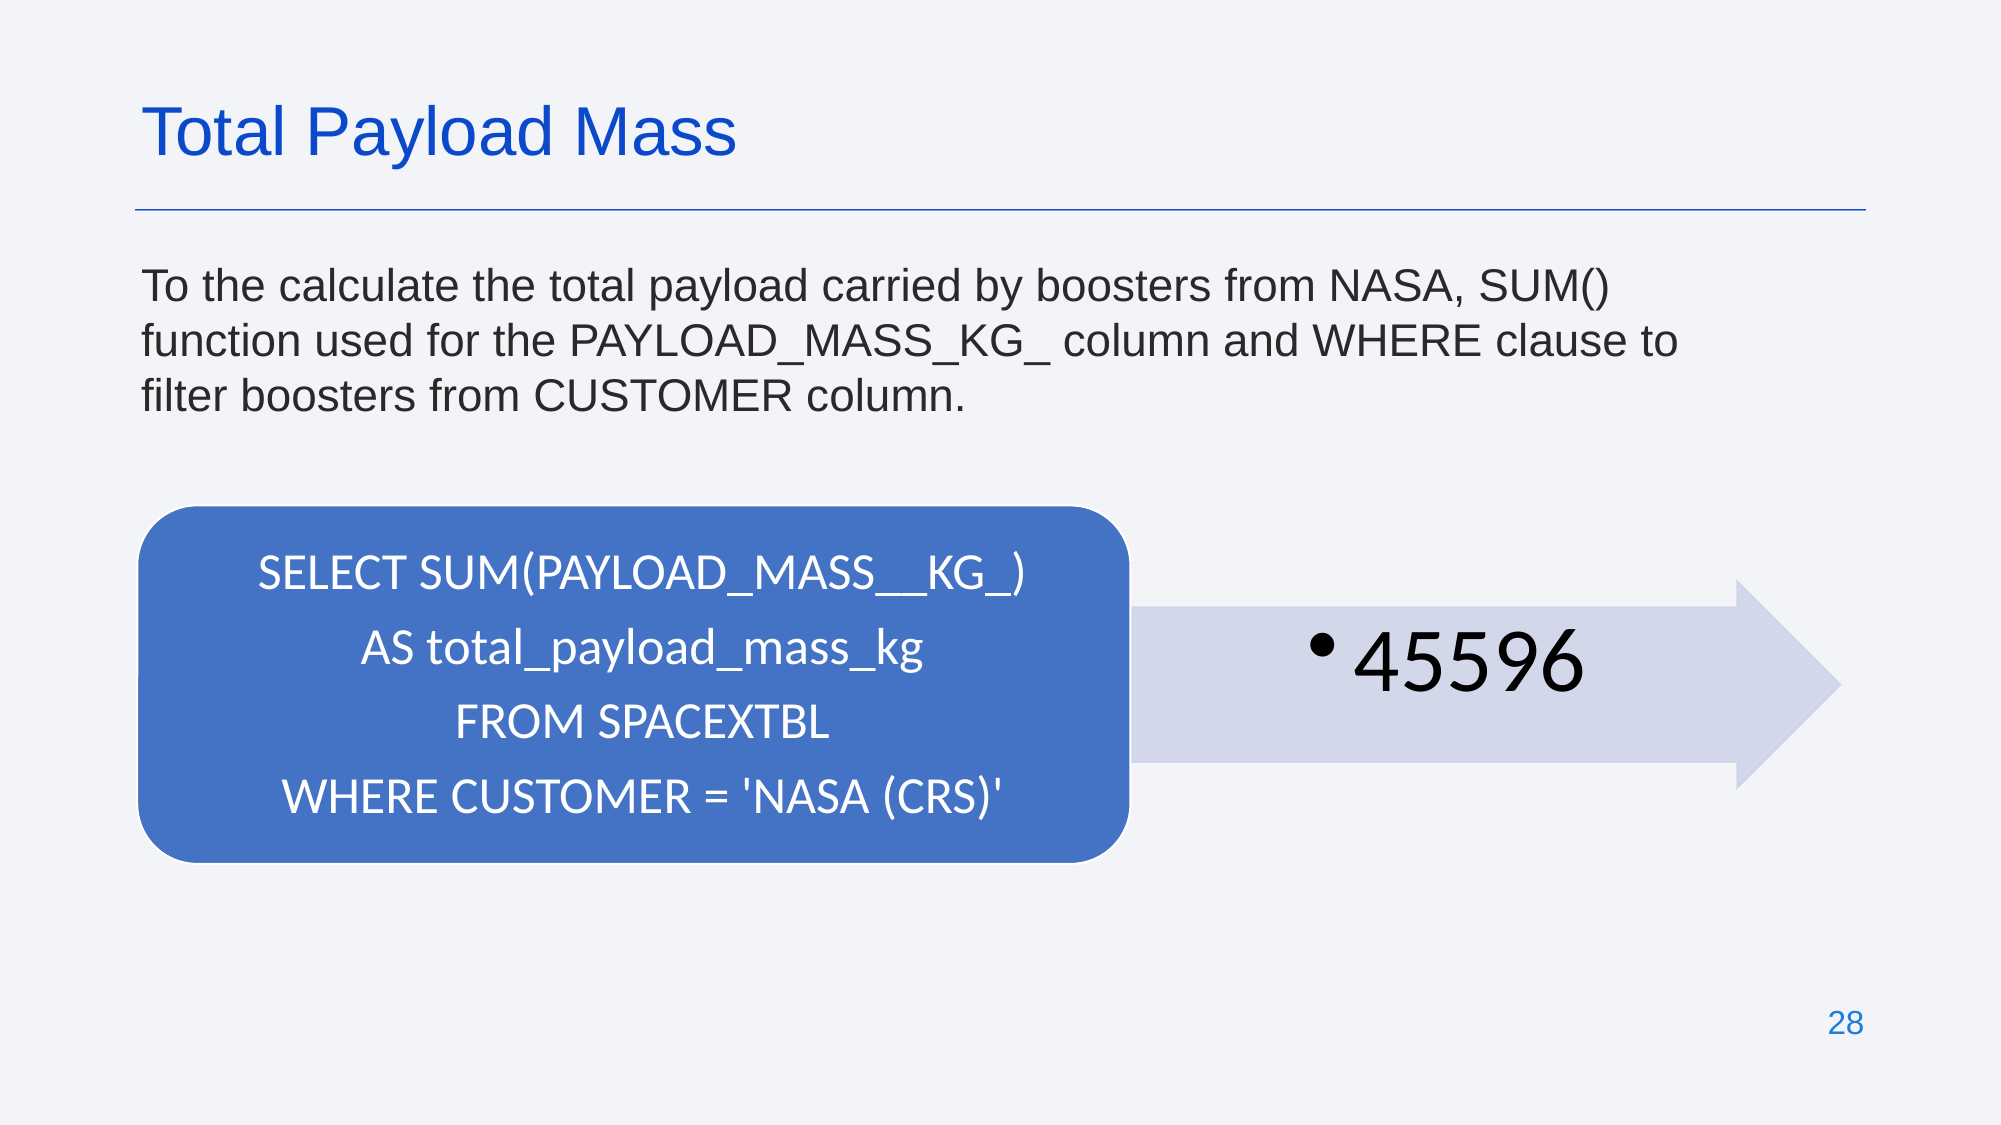

Total Payload Mass
To the calculate the total payload carried by boosters from NASA, SUM() function used for the PAYLOAD_MASS_KG_ column and WHERE clause to filter boosters from CUSTOMER column.
45596
SELECT SUM(PAYLOAD_MASS__KG_)
AS total_payload_mass_kg
FROM SPACEXTBL
WHERE CUSTOMER = 'NASA (CRS)'
28